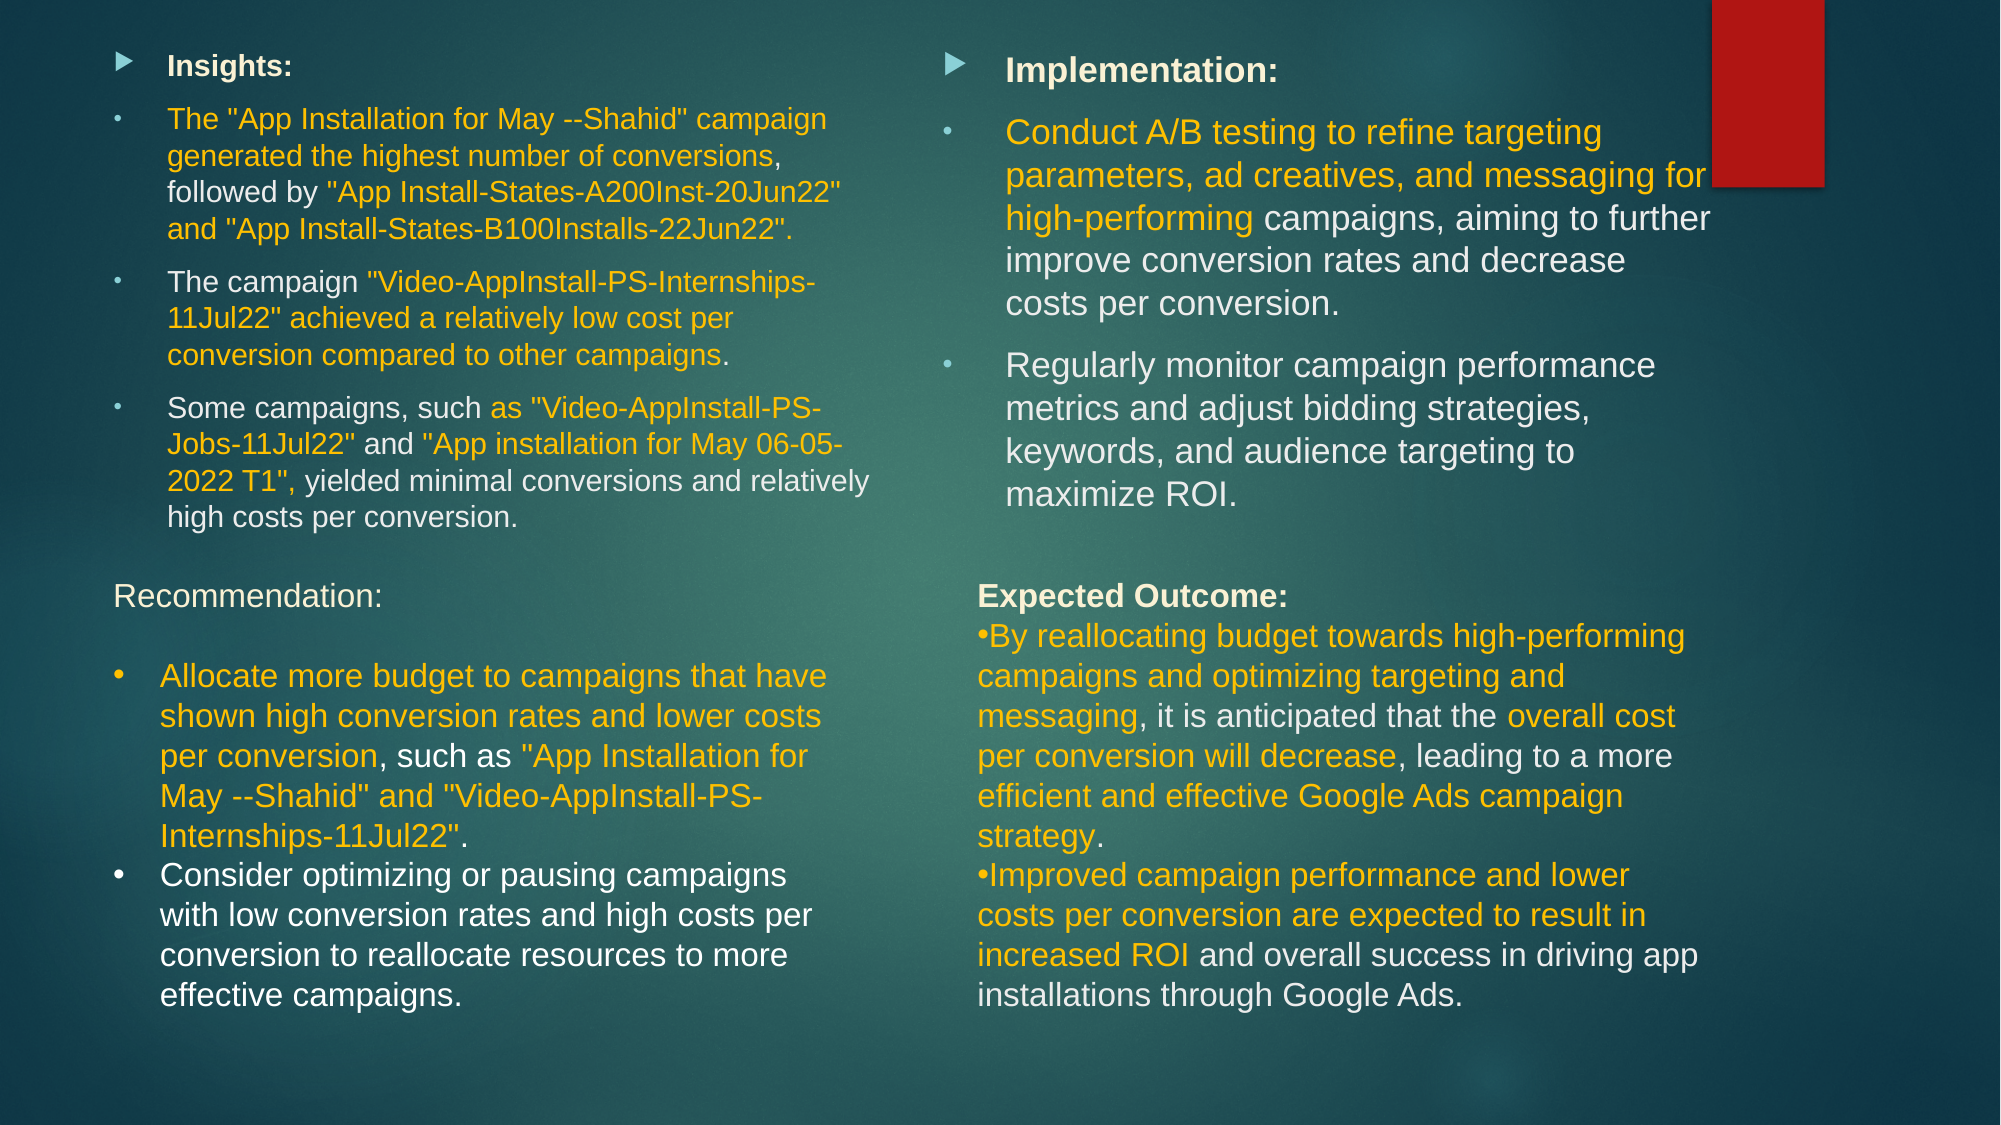

Insights:
The "App Installation for May --Shahid" campaign generated the highest number of conversions, followed by "App Install-States-A200Inst-20Jun22" and "App Install-States-B100Installs-22Jun22".
The campaign "Video-AppInstall-PS-Internships-11Jul22" achieved a relatively low cost per conversion compared to other campaigns.
Some campaigns, such as "Video-AppInstall-PS-Jobs-11Jul22" and "App installation for May 06-05-2022 T1", yielded minimal conversions and relatively high costs per conversion.

Implementation:
Conduct A/B testing to refine targeting parameters, ad creatives, and messaging for high-performing campaigns, aiming to further improve conversion rates and decrease costs per conversion.
Regularly monitor campaign performance metrics and adjust bidding strategies, keywords, and audience targeting to maximize ROI.

Recommendation:

Allocate more budget to campaigns that have shown high conversion rates and lower costs per conversion, such as "App Installation for May --Shahid" and "Video-AppInstall-PS-Internships-11Jul22".
Consider optimizing or pausing campaigns with low conversion rates and high costs per conversion to reallocate resources to more effective campaigns.
Expected Outcome:
By reallocating budget towards high-performing campaigns and optimizing targeting and messaging, it is anticipated that the overall cost per conversion will decrease, leading to a more efficient and effective Google Ads campaign strategy.
Improved campaign performance and lower costs per conversion are expected to result in increased ROI and overall success in driving app installations through Google Ads.